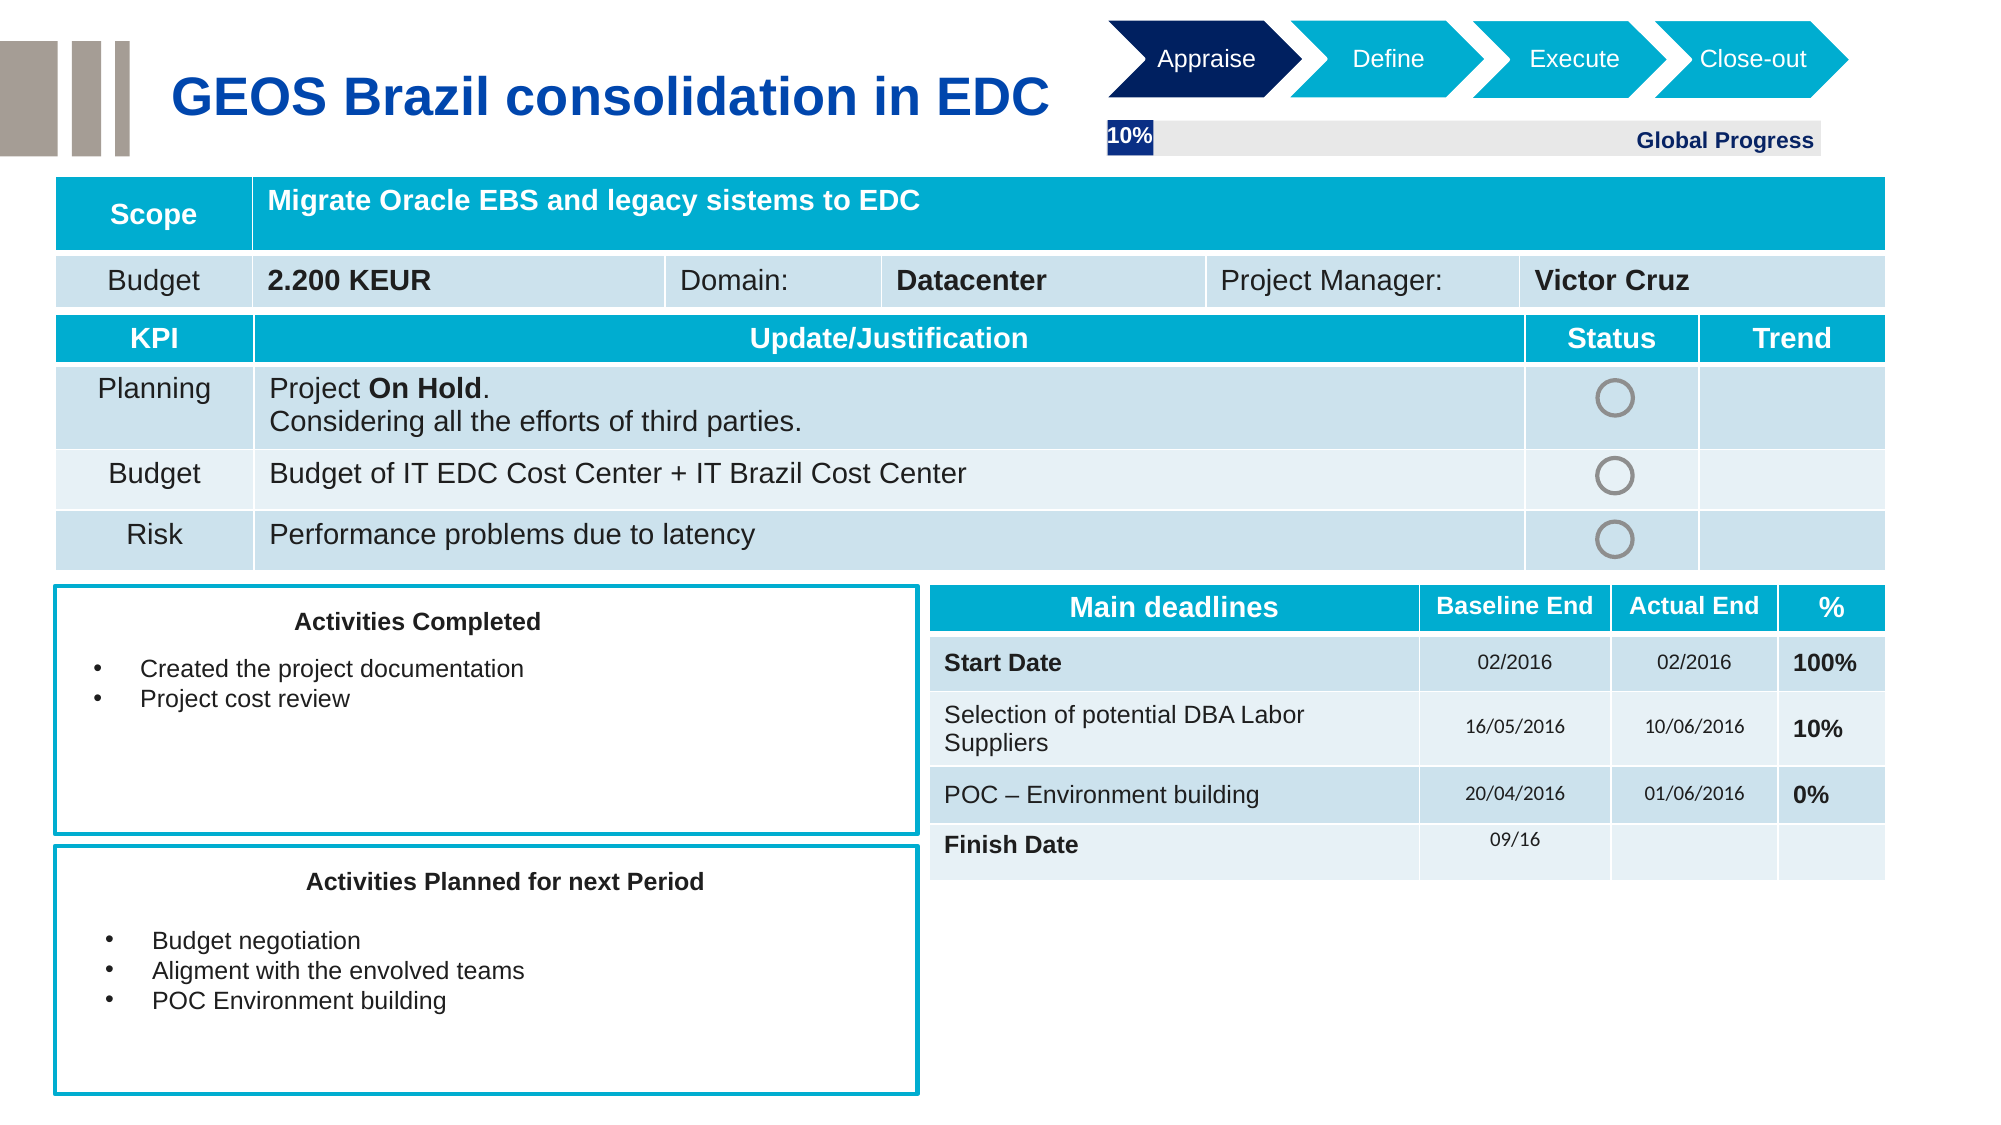

Appraise

Define

Execute

Close-out
GEOS Brazil consolidation in EDC
0% < deviation < 20%
10%
Global Progress

deviation ≥ 20%
| Scope | Migrate Oracle EBS and legacy sistems to EDC |  |  |  |  |
| --- | --- | --- | --- | --- | --- |
| Budget | 2.200 KEUR | Domain: | Datacenter | Project Manager: | Victor Cruz |

| KPI | Update/Justification | Status | Trend |
| --- | --- | --- | --- |
| Planning | Project On Hold. Considering all the efforts of third parties. |  |  |
| Budget | Budget of IT EDC Cost Center + IT Brazil Cost Center |  |  |
| Risk | Performance problems due to latency |  |  |

| Main deadlines | Baseline End | Actual End | % |
| --- | --- | --- | --- |
| Start Date | 02/2016 | 02/2016 | 100% |
| Selection of potential DBA Labor Suppliers | 16/05/2016 | 10/06/2016 | 10% |
| POC – Environment building | 20/04/2016 | 01/06/2016 | 0% |
| Finish Date | 09/16 |  |  |

Activities Completed
Created the project documentation
Project cost review

Activities Planned for next Period
Budget negotiation
Aligment with the envolved teams
POC Environment building

52